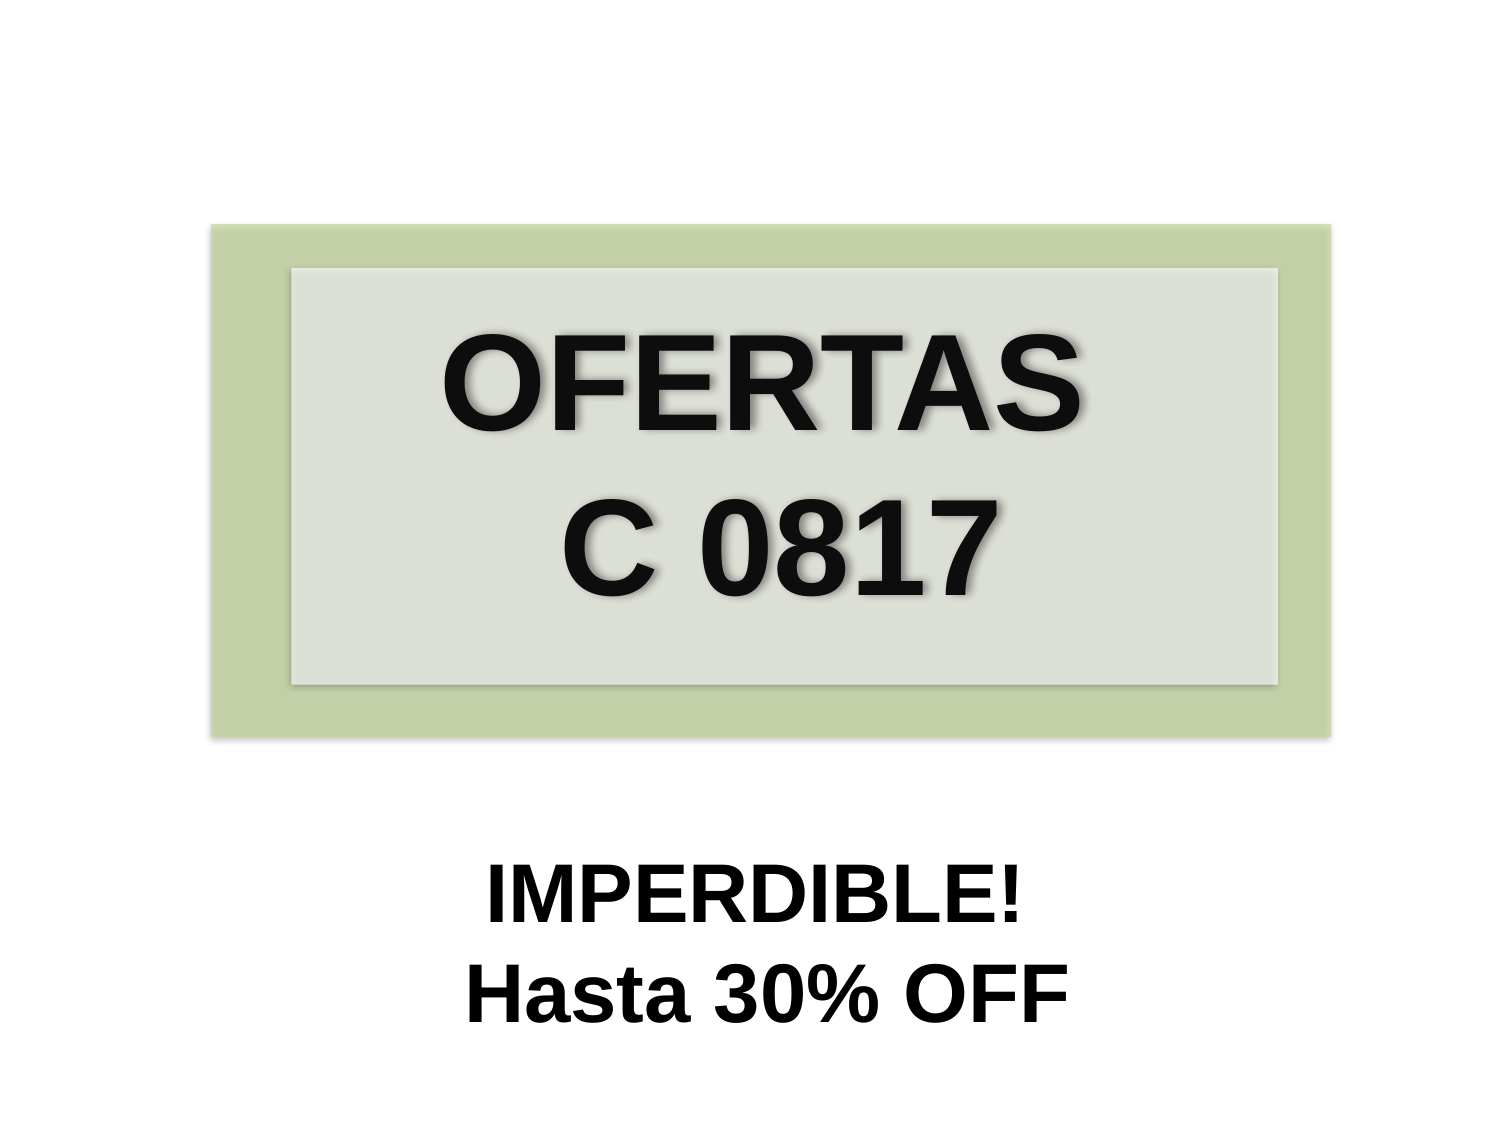

OFERTAS
 C 0817

IMPERDIBLE!
Hasta 30% OFF